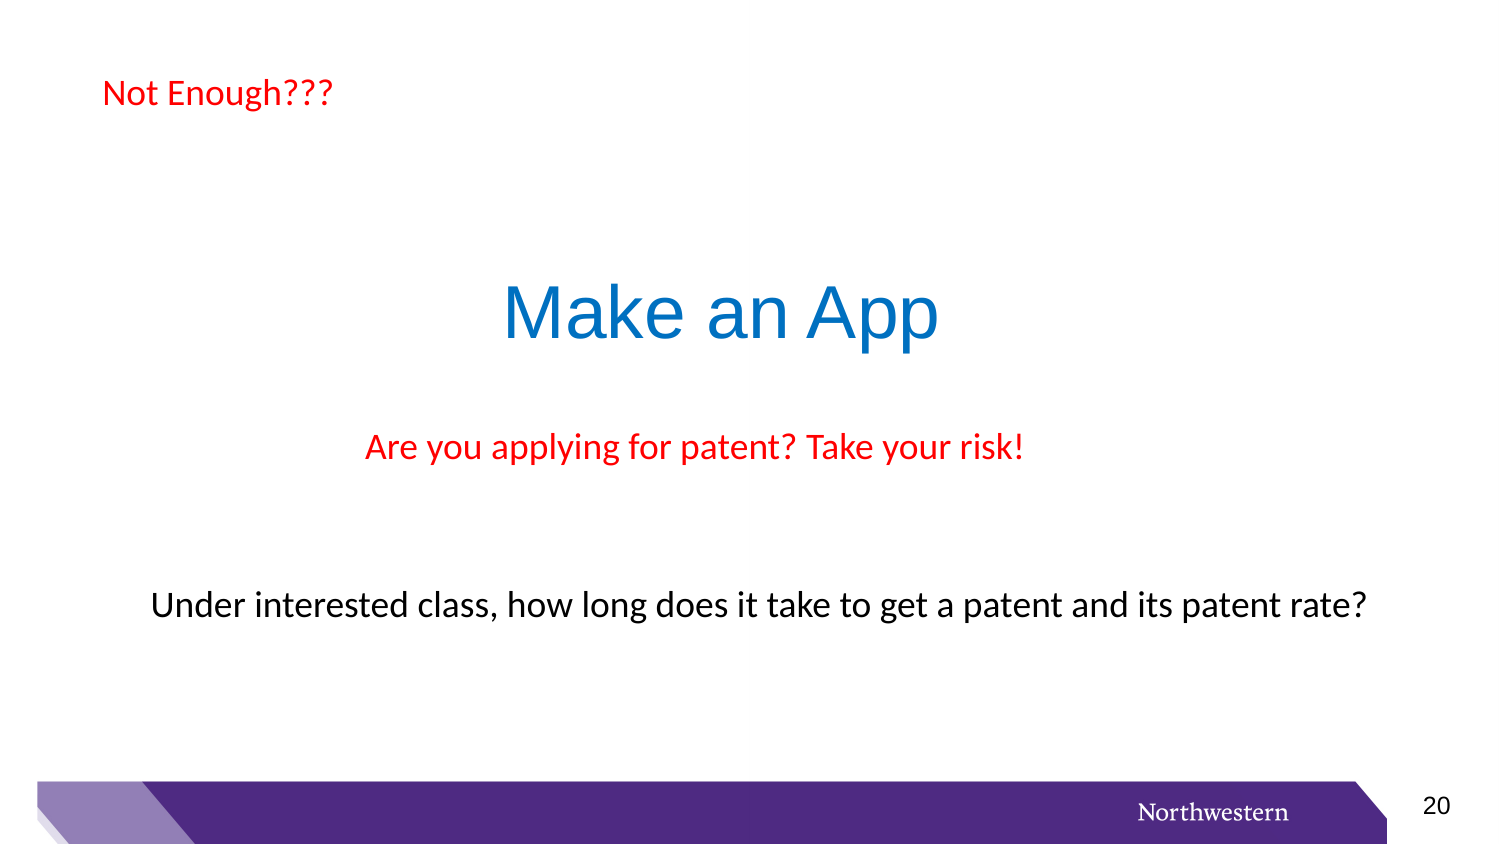

Not Enough???
# Make an App
Are you applying for patent? Take your risk!
Under interested class, how long does it take to get a patent and its patent rate?
20